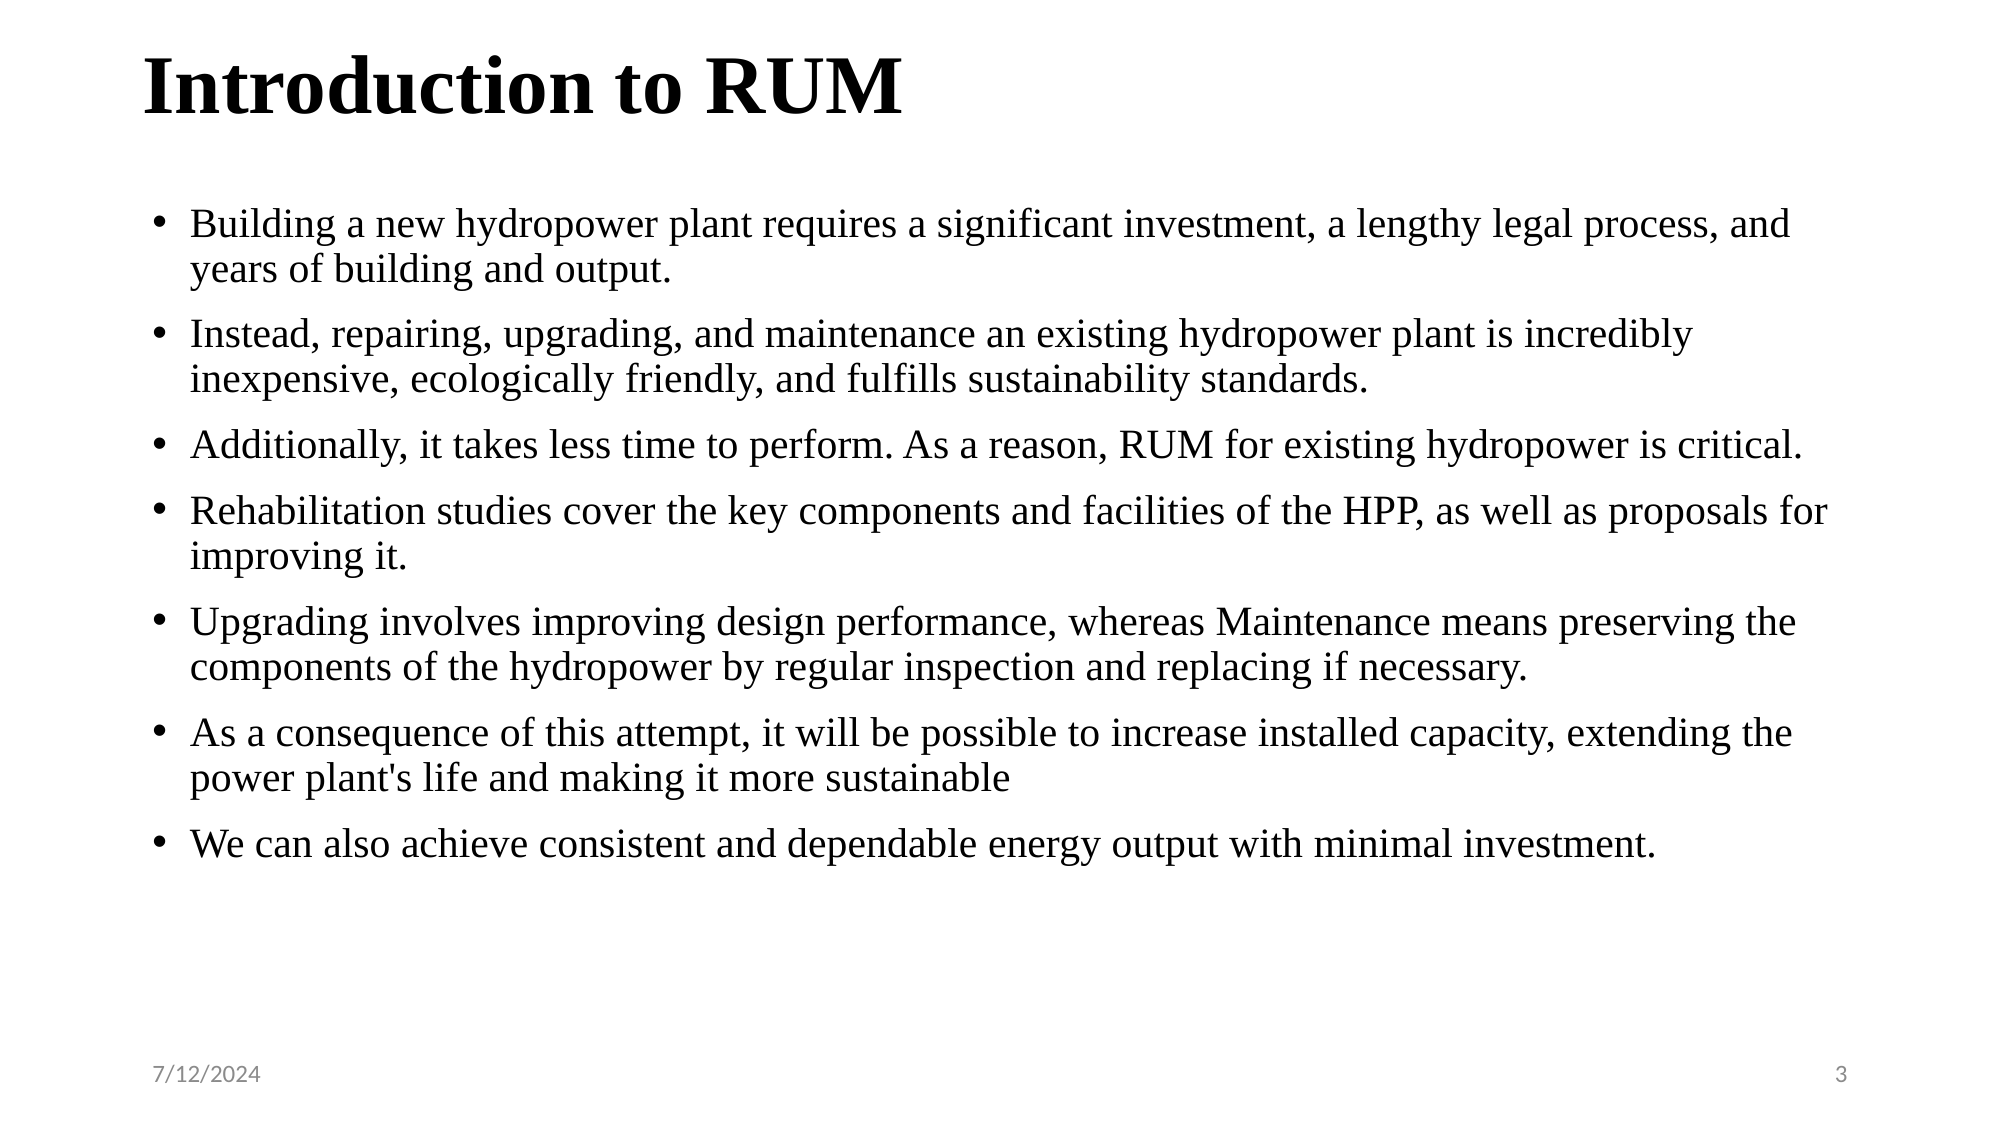

# Introduction to RUM
Building a new hydropower plant requires a significant investment, a lengthy legal process, and years of building and output.
Instead, repairing, upgrading, and maintenance an existing hydropower plant is incredibly inexpensive, ecologically friendly, and fulfills sustainability standards.
Additionally, it takes less time to perform. As a reason, RUM for existing hydropower is critical.
Rehabilitation studies cover the key components and facilities of the HPP, as well as proposals for improving it.
Upgrading involves improving design performance, whereas Maintenance means preserving the components of the hydropower by regular inspection and replacing if necessary.
As a consequence of this attempt, it will be possible to increase installed capacity, extending the power plant's life and making it more sustainable
We can also achieve consistent and dependable energy output with minimal investment.
7/12/2024
3